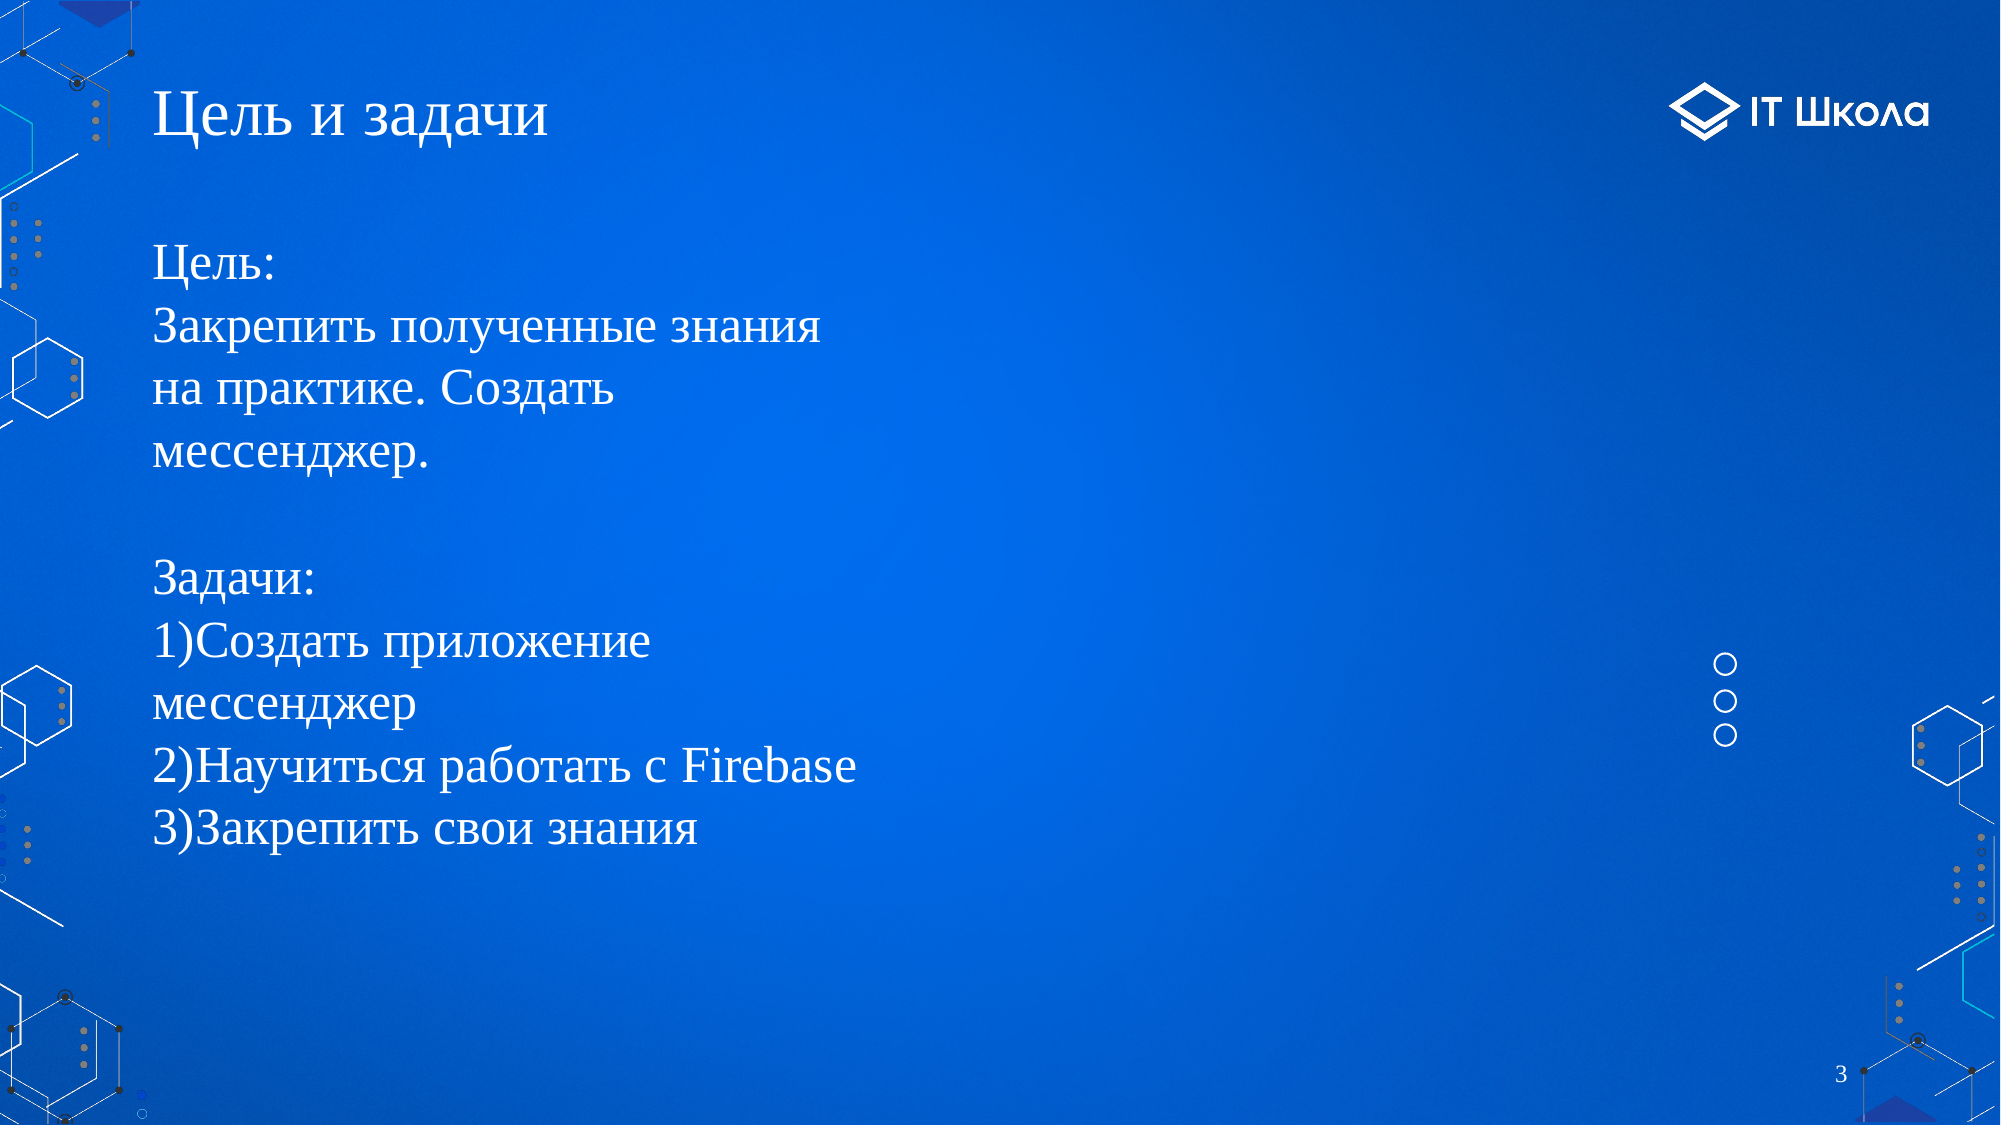

# Цель и задачи
Цель:
Закрепить полученные знания на практике. Создать мессенджер.
Задачи:
1)Создать приложение мессенджер
2)Научиться работать с Firebase
3)Закрепить свои знания

3